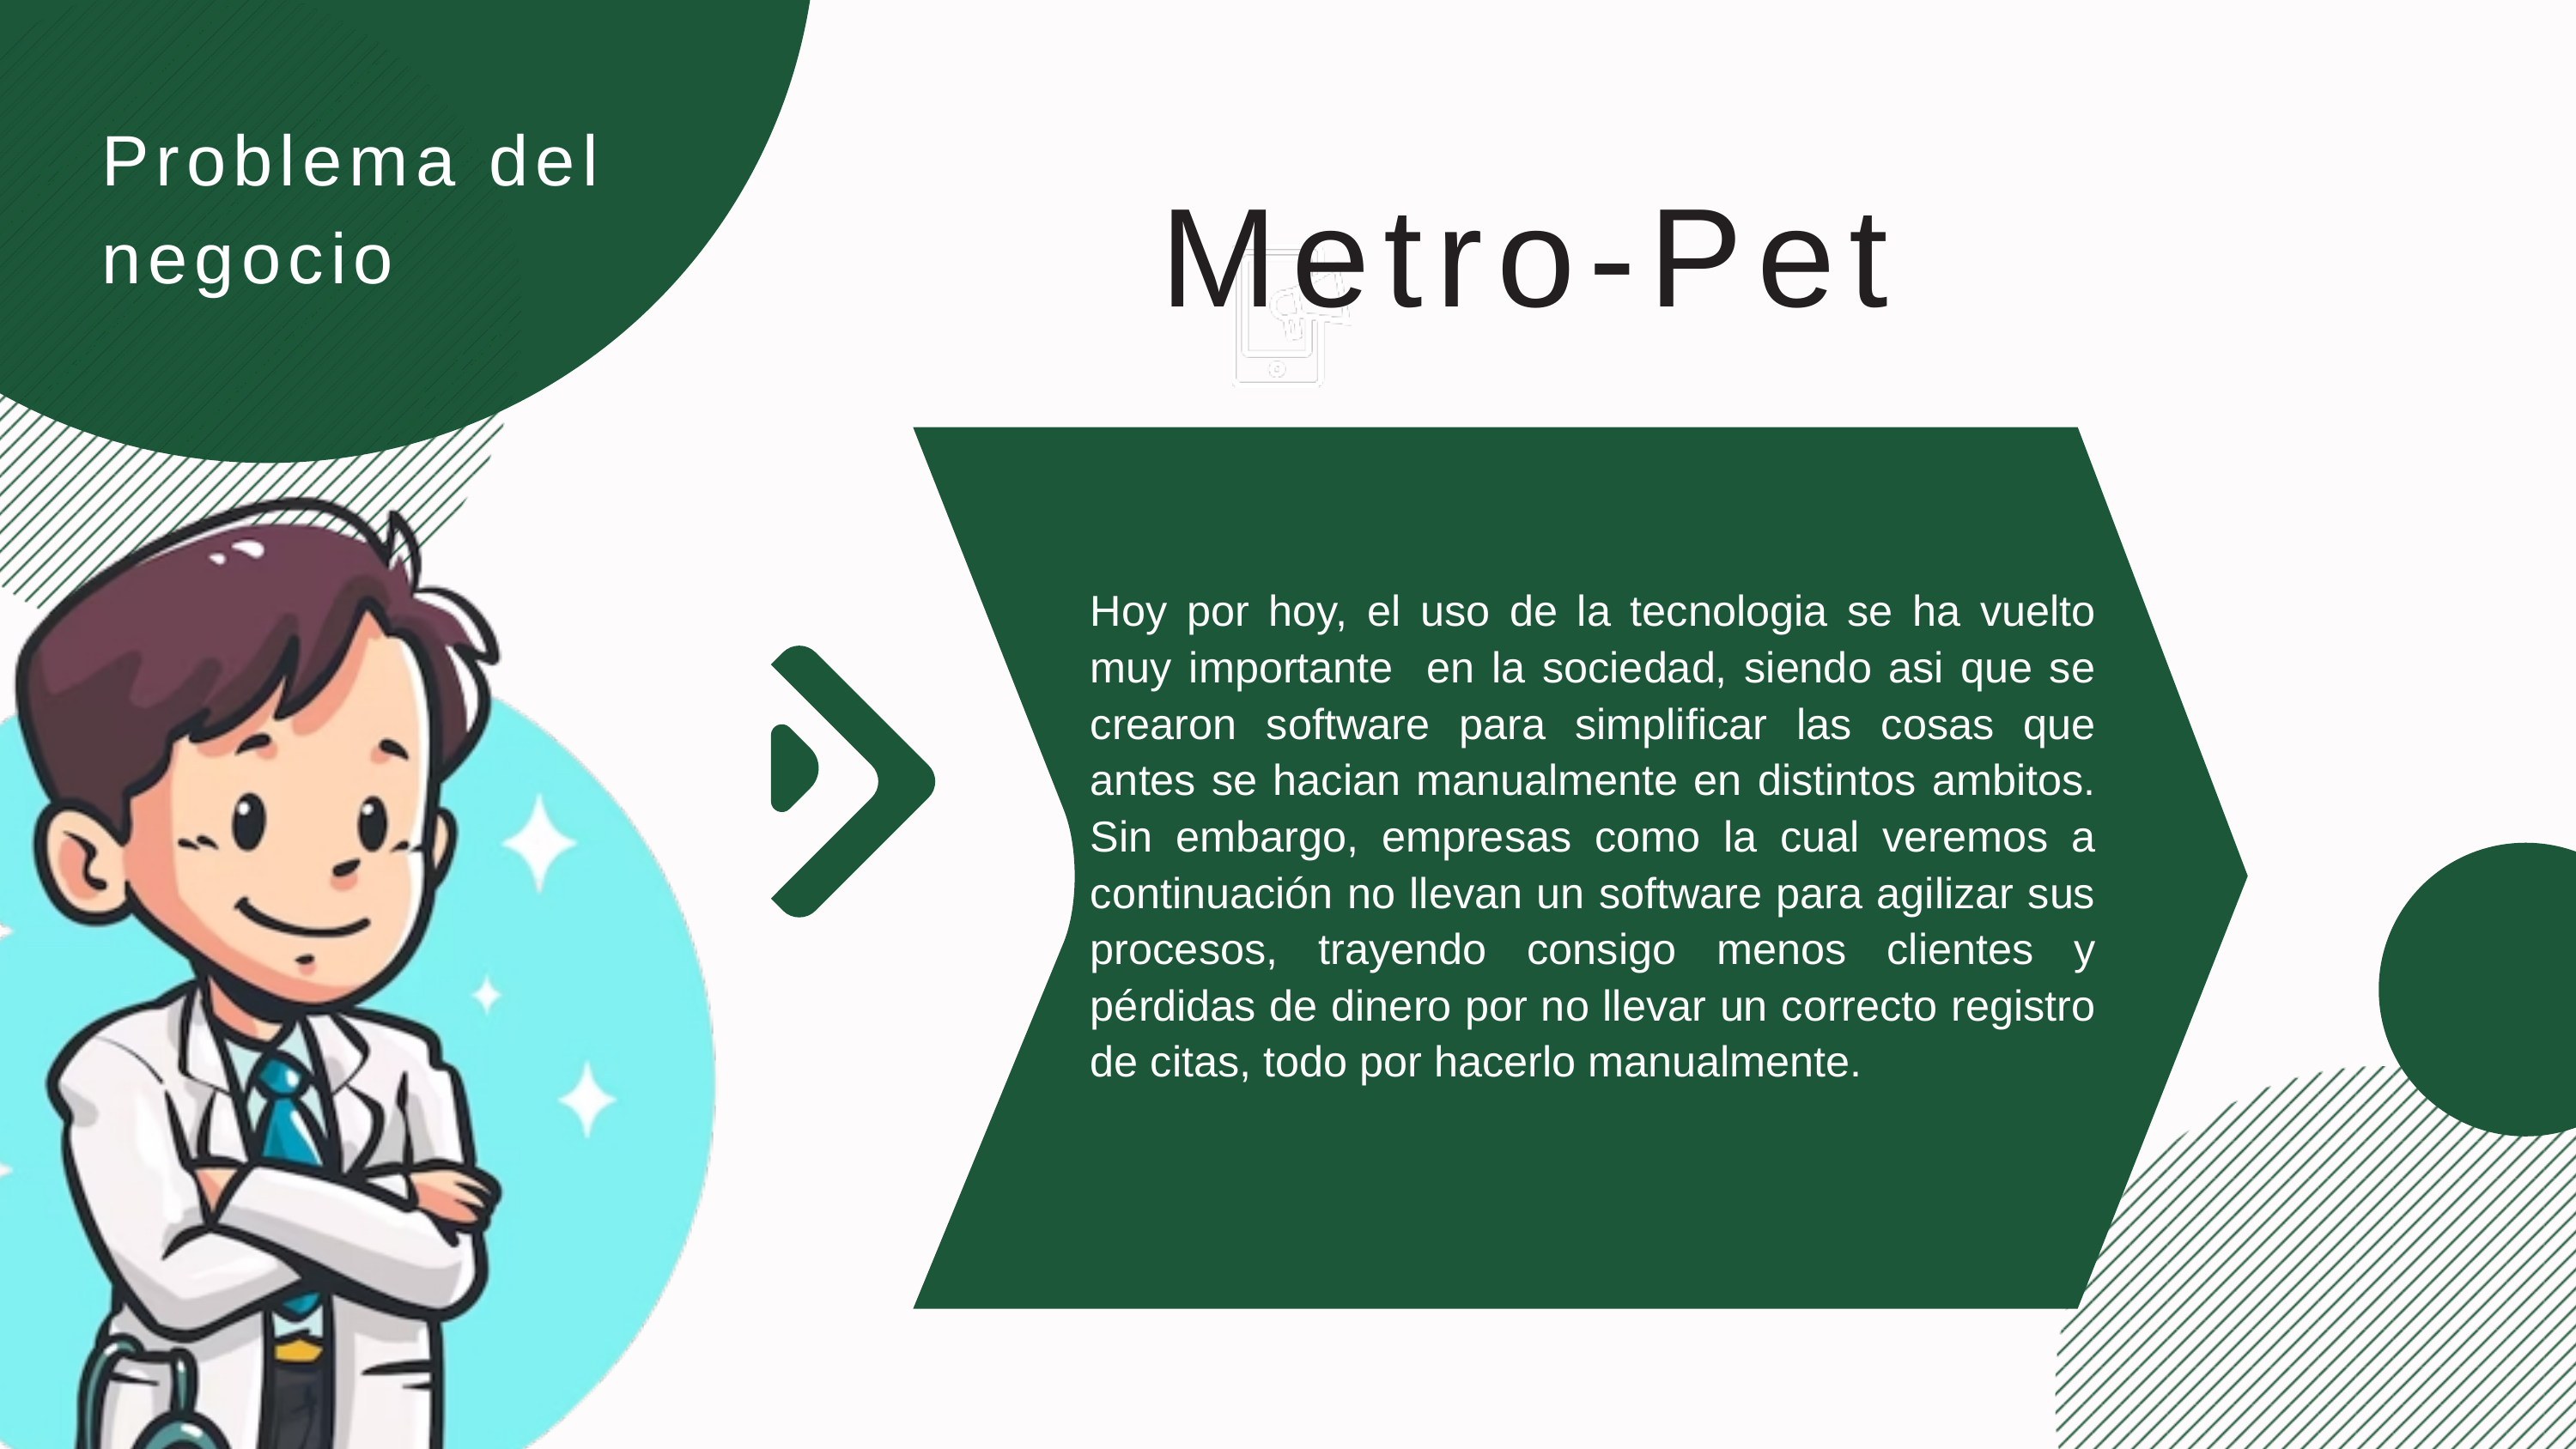

Problema del negocio
Metro-Pet

Hoy por hoy, el uso de la tecnologia se ha vuelto muy importante  en la sociedad, siendo asi que se crearon software para simplificar las cosas que antes se hacian manualmente en distintos ambitos. Sin embargo, empresas como la cual veremos a continuación no llevan un software para agilizar sus procesos, trayendo consigo menos clientes y pérdidas de dinero por no llevar un correcto registro de citas, todo por hacerlo manualmente.